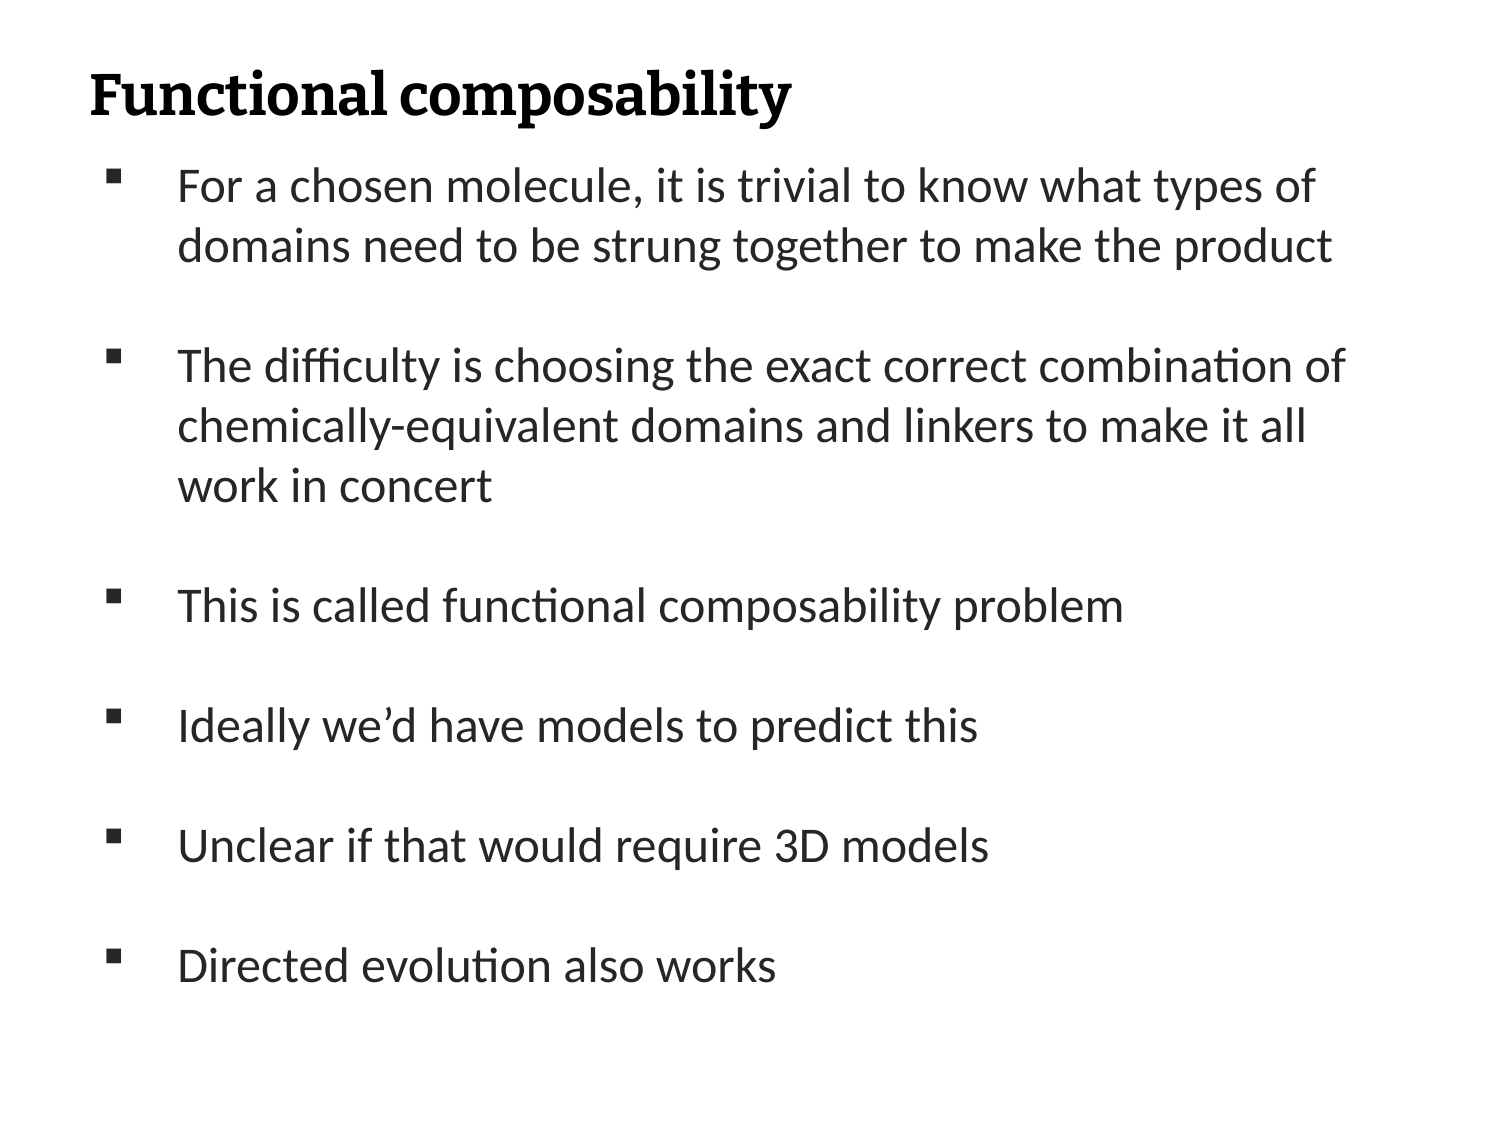

Functional composability
For a chosen molecule, it is trivial to know what types of domains need to be strung together to make the product

The difficulty is choosing the exact correct combination of chemically-equivalent domains and linkers to make it all work in concert

This is called functional composability problem

Ideally we’d have models to predict this

Unclear if that would require 3D models

Directed evolution also works